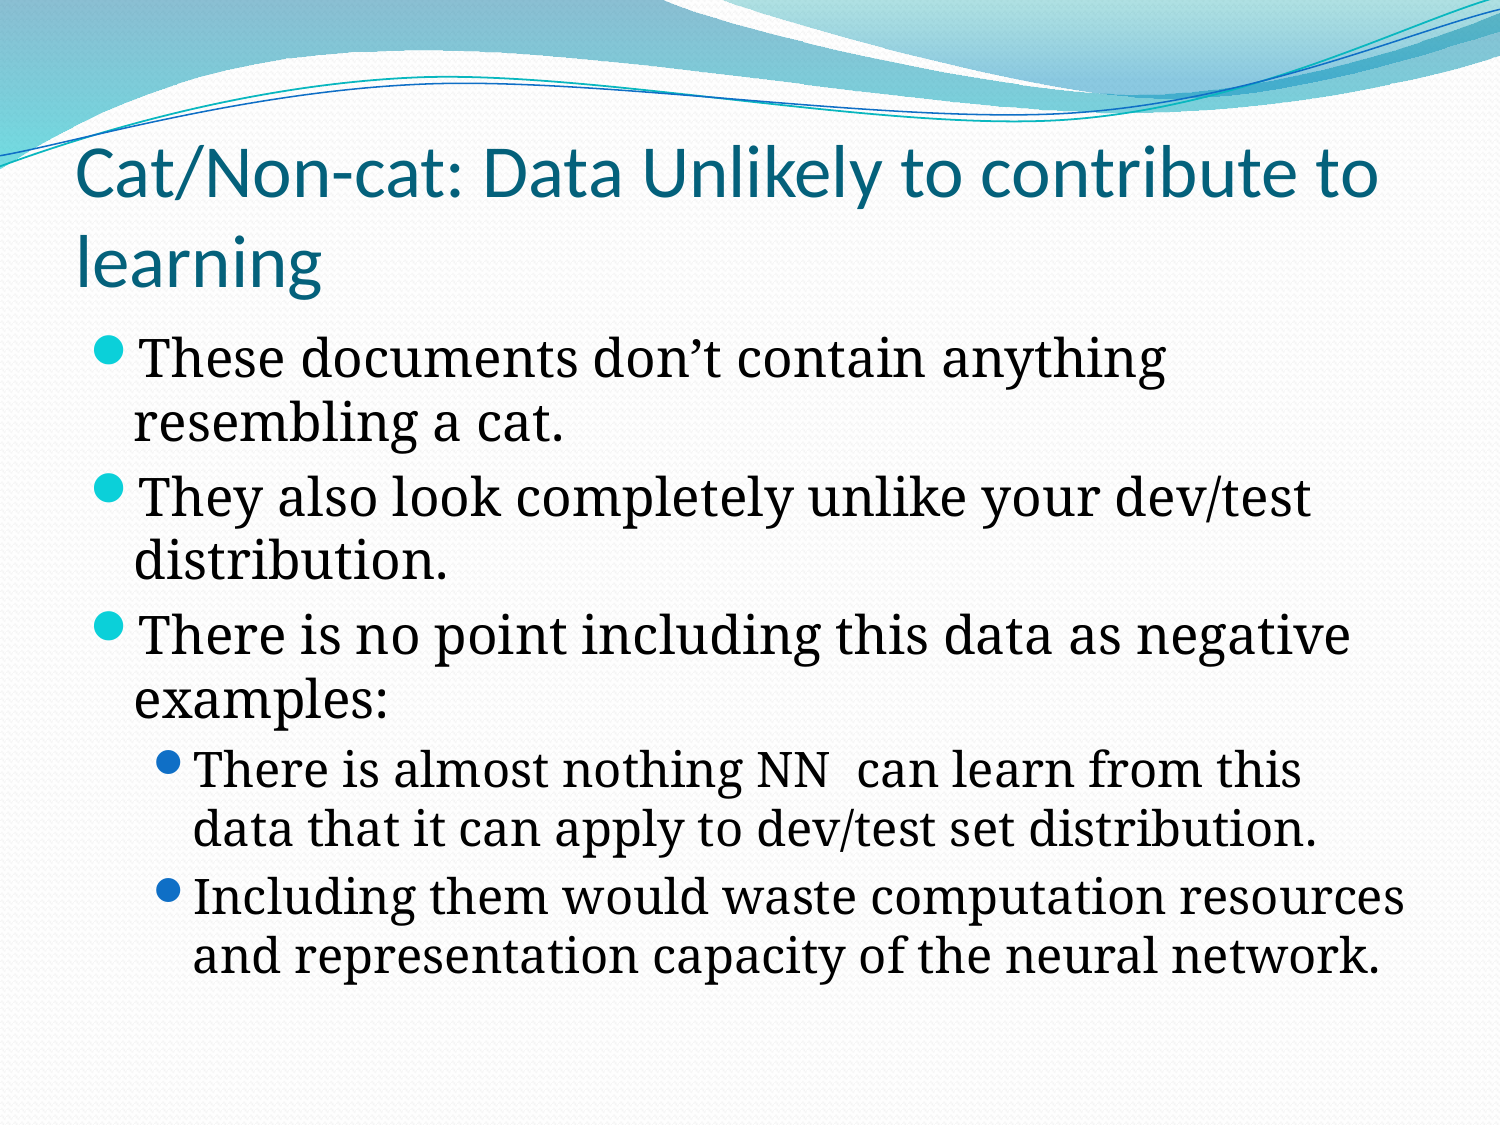

# Cat/Non-cat: Data Unlikely to contribute to learning
These documents don’t contain anything resembling a cat.
They also look completely unlike your dev/test distribution.
There is no point including this data as negative examples:
There is almost nothing NN  can learn from this data that it can apply to dev/test set distribution.
Including them would waste computation resources and representation capacity of the neural network.